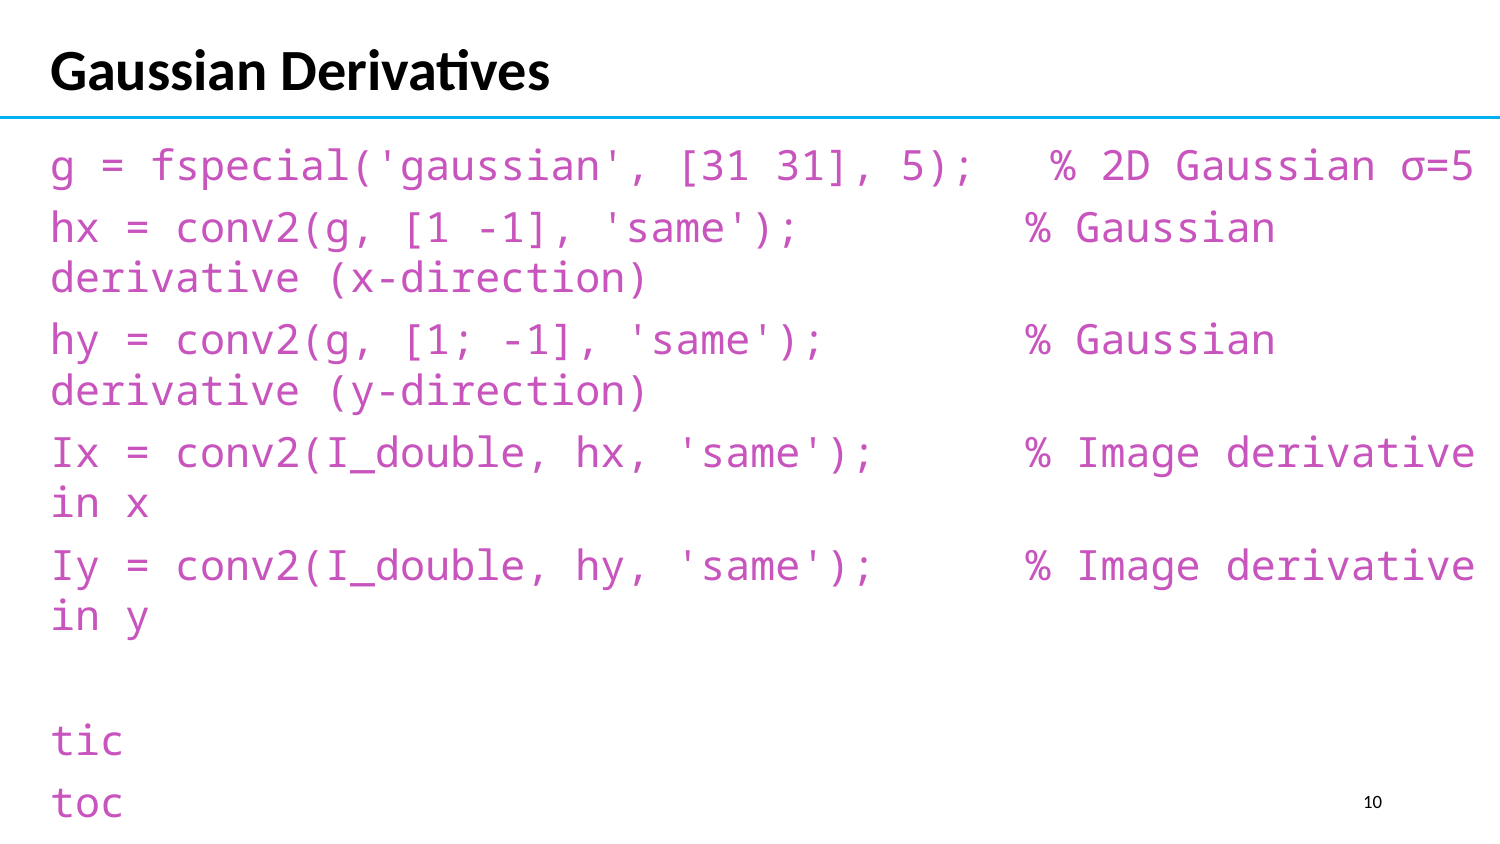

# Gaussian Derivatives
g = fspecial('gaussian', [31 31], 5);   % 2D Gaussian σ=5
hx = conv2(g, [1 -1], 'same');         % Gaussian derivative (x-direction)
hy = conv2(g, [1; -1], 'same');        % Gaussian derivative (y-direction)
Ix = conv2(I_double, hx, 'same');      % Image derivative in x
Iy = conv2(I_double, hy, 'same');      % Image derivative in y

tic
toc

10